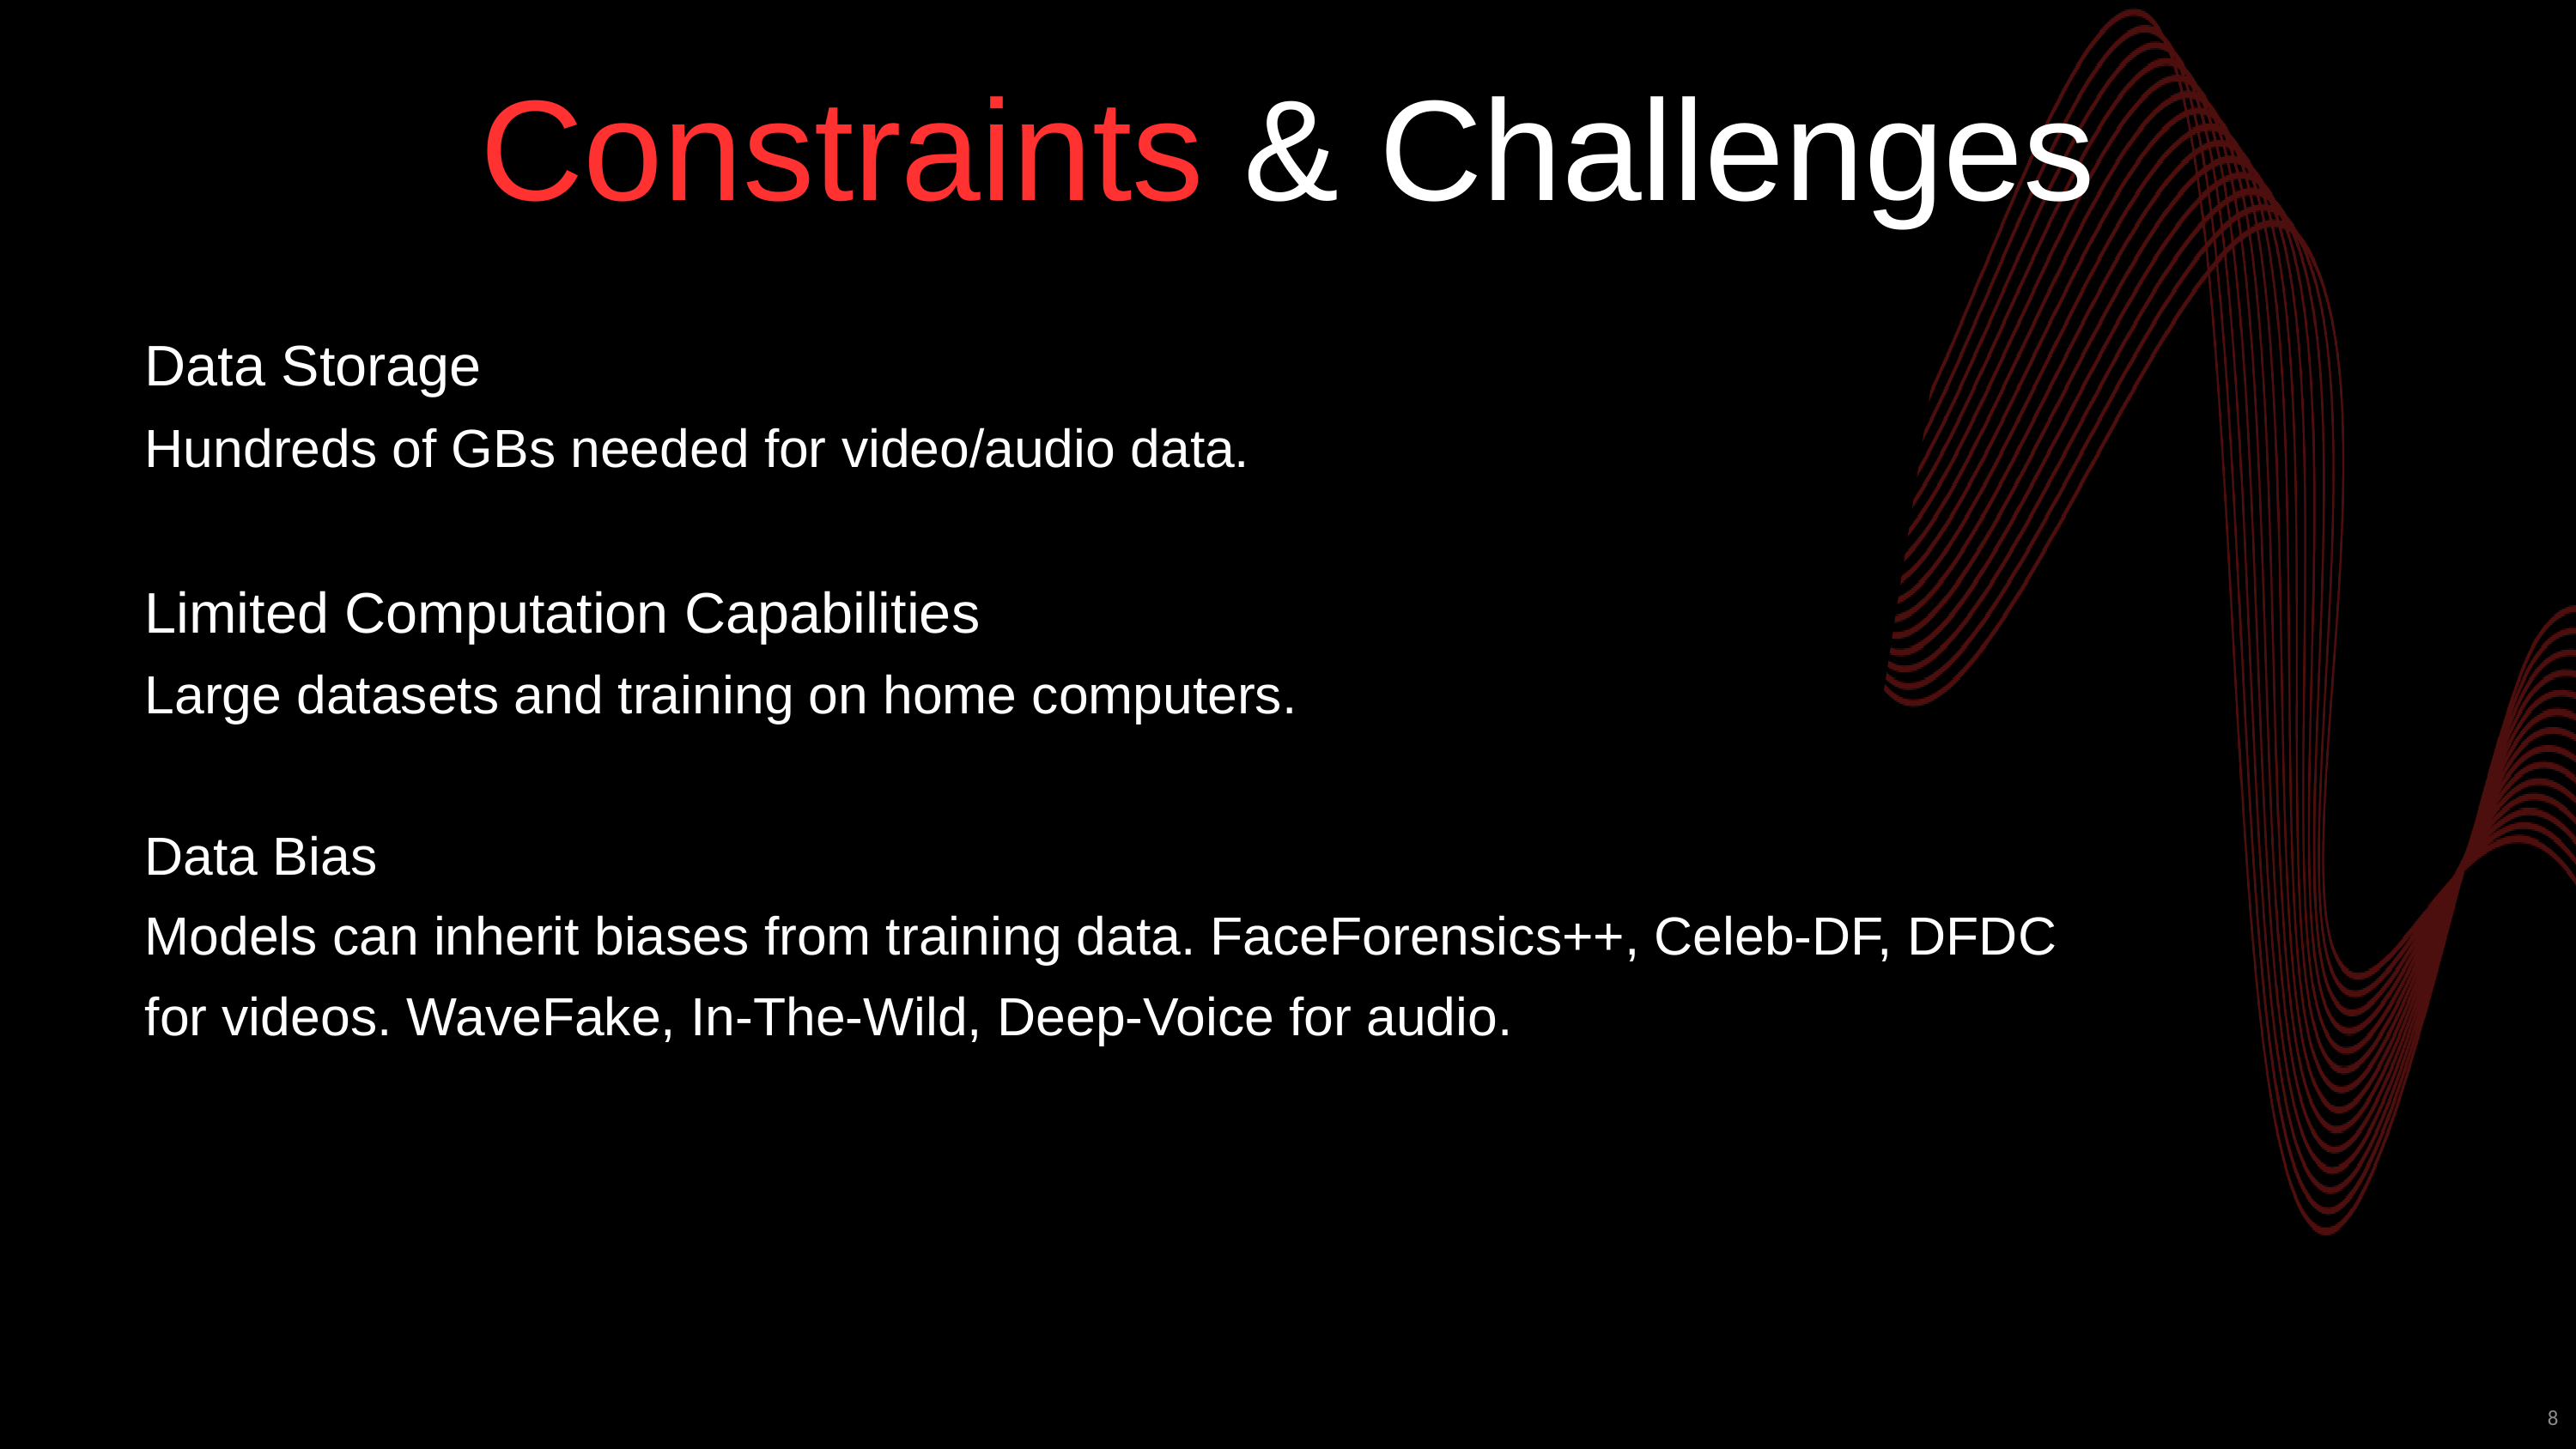

Constraints & Challenges
Data Storage
Hundreds of GBs needed for video/audio data.

Limited Computation Capabilities
Large datasets and training on home computers.

Data Bias
Models can inherit biases from training data. FaceForensics++, Celeb-DF, DFDC for videos. WaveFake, In-The-Wild, Deep-Voice for audio.

8